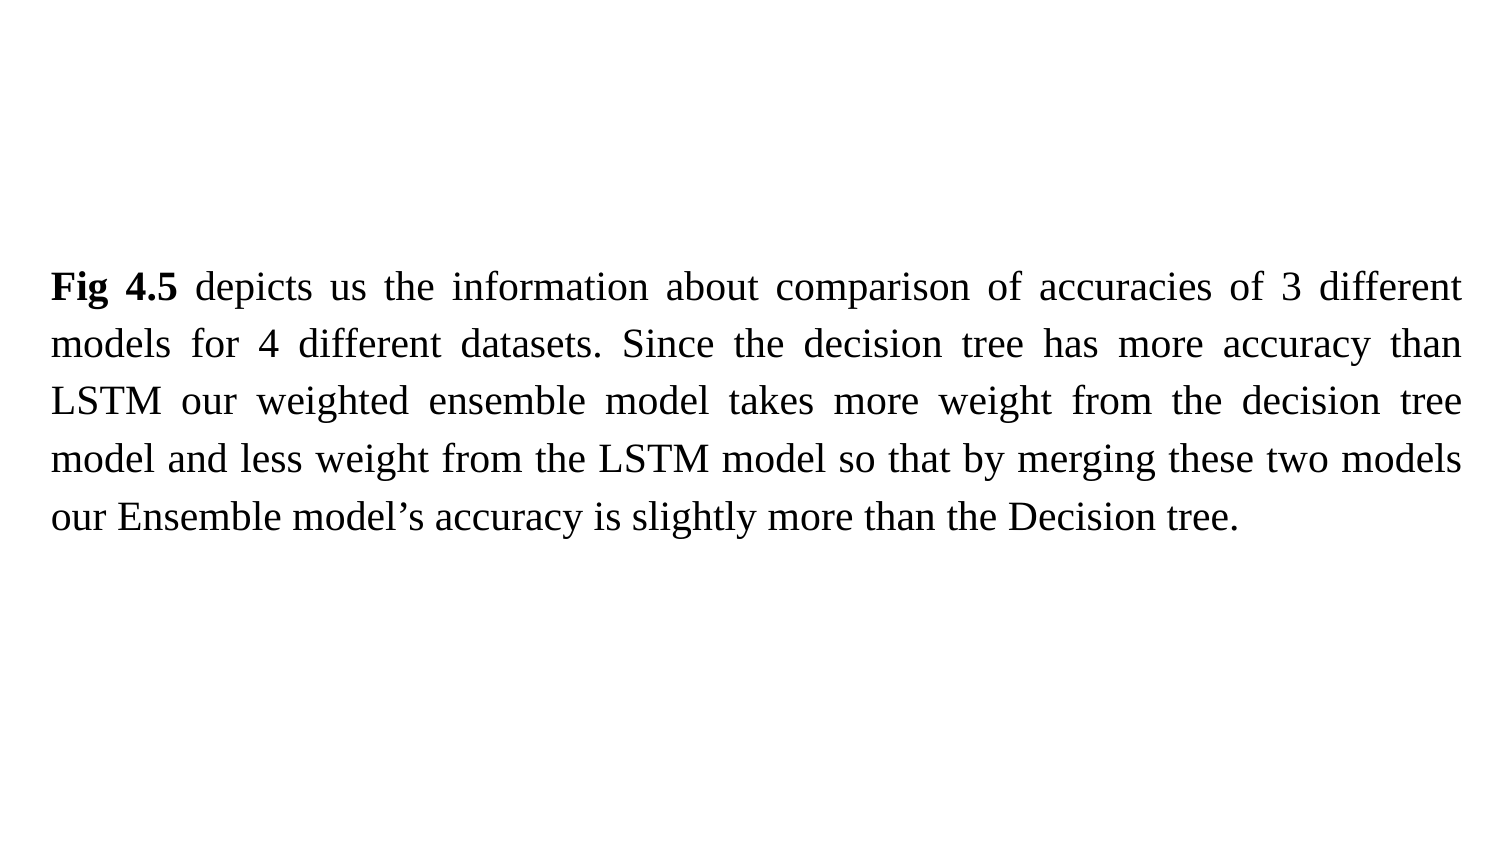

Fig 4.5 depicts us the information about comparison of accuracies of 3 different models for 4 different datasets. Since the decision tree has more accuracy than LSTM our weighted ensemble model takes more weight from the decision tree model and less weight from the LSTM model so that by merging these two models our Ensemble model’s accuracy is slightly more than the Decision tree.